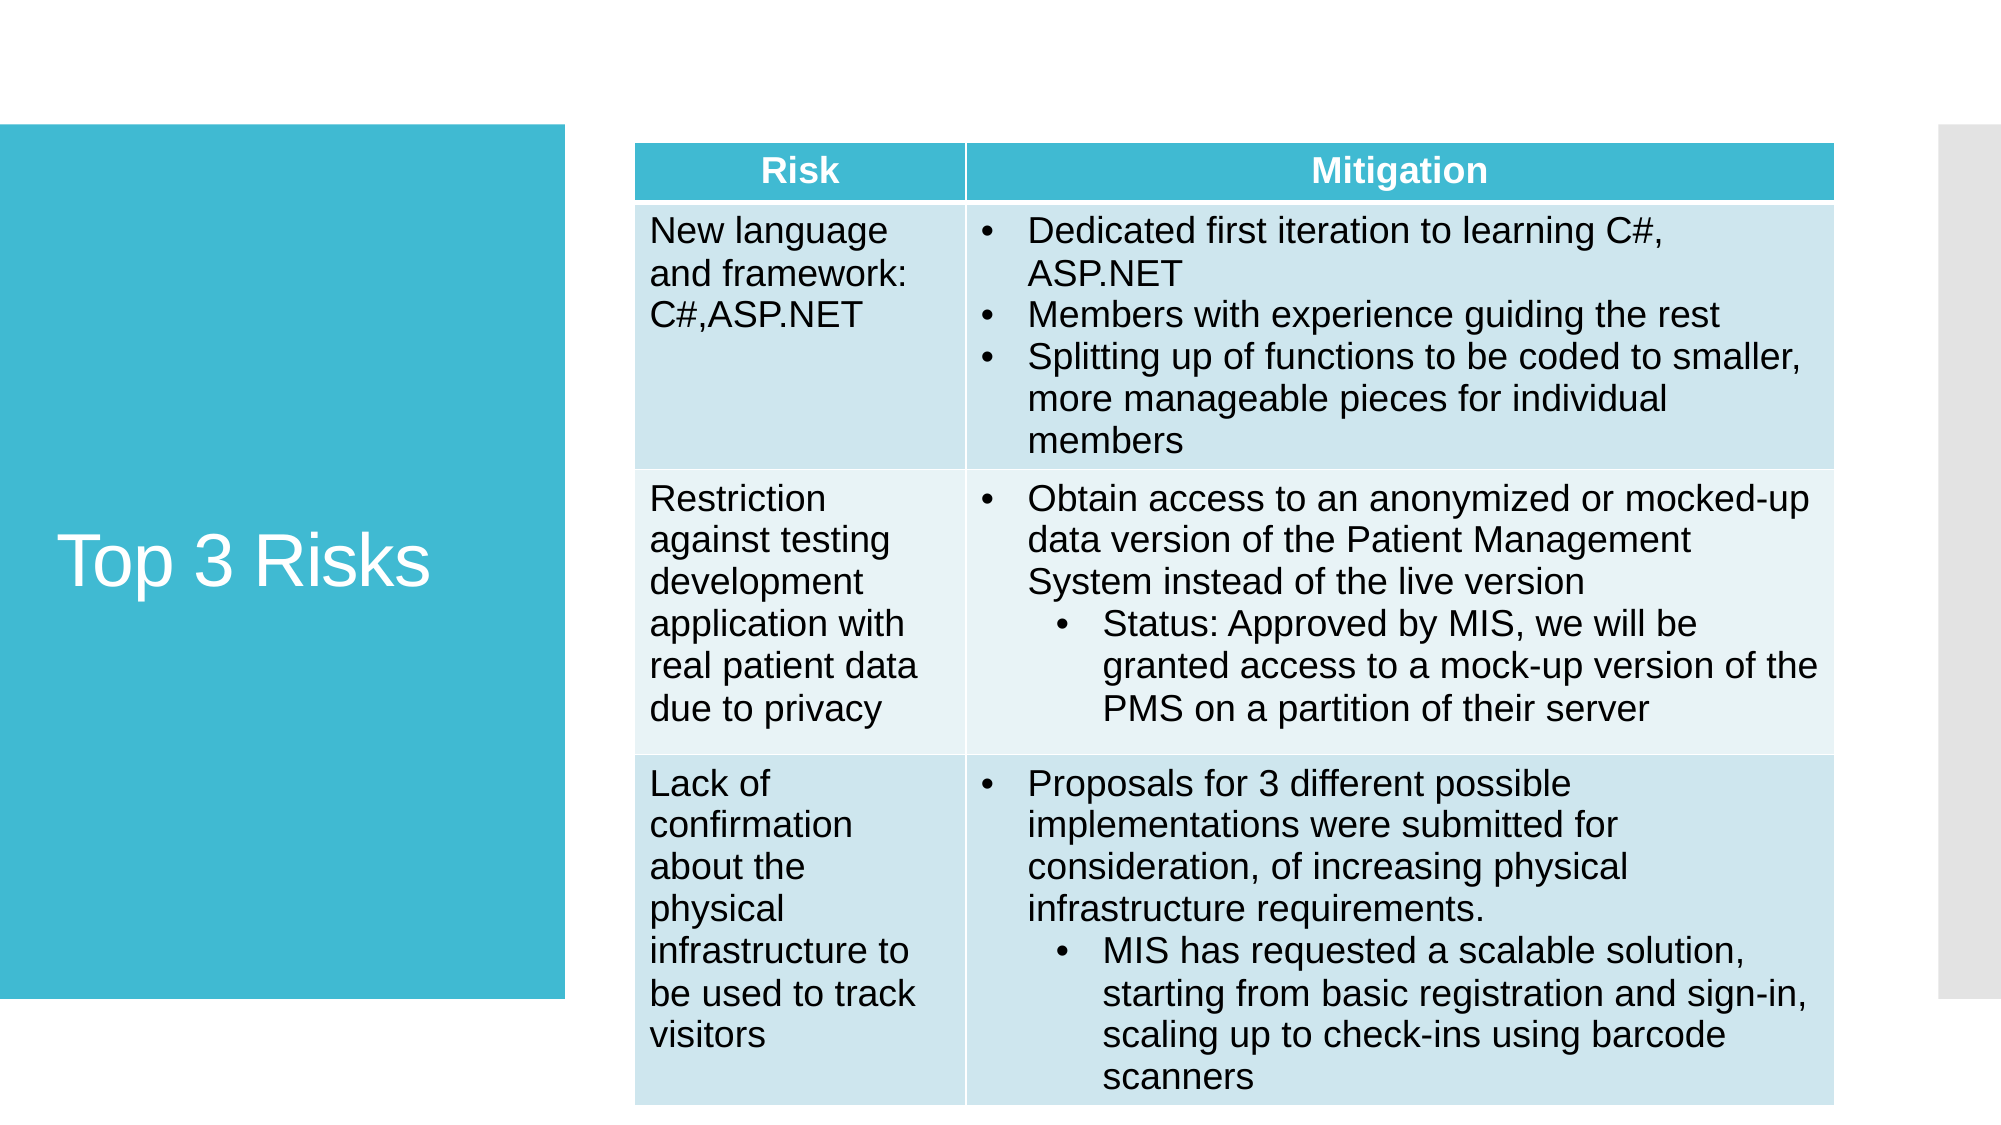

| Risk | Mitigation |
| --- | --- |
| New language and framework: C#,ASP.NET | Dedicated first iteration to learning C#, ASP.NET Members with experience guiding the rest Splitting up of functions to be coded to smaller, more manageable pieces for individual members |
| Restriction against testing development application with real patient data due to privacy | Obtain access to an anonymized or mocked-up data version of the Patient Management System instead of the live version Status: Approved by MIS, we will be granted access to a mock-up version of the PMS on a partition of their server |
| Lack of confirmation about the physical infrastructure to be used to track visitors | Proposals for 3 different possible implementations were submitted for consideration, of increasing physical infrastructure requirements.  MIS has requested a scalable solution, starting from basic registration and sign-in, scaling up to check-ins using barcode scanners |
# Top 3 Risks